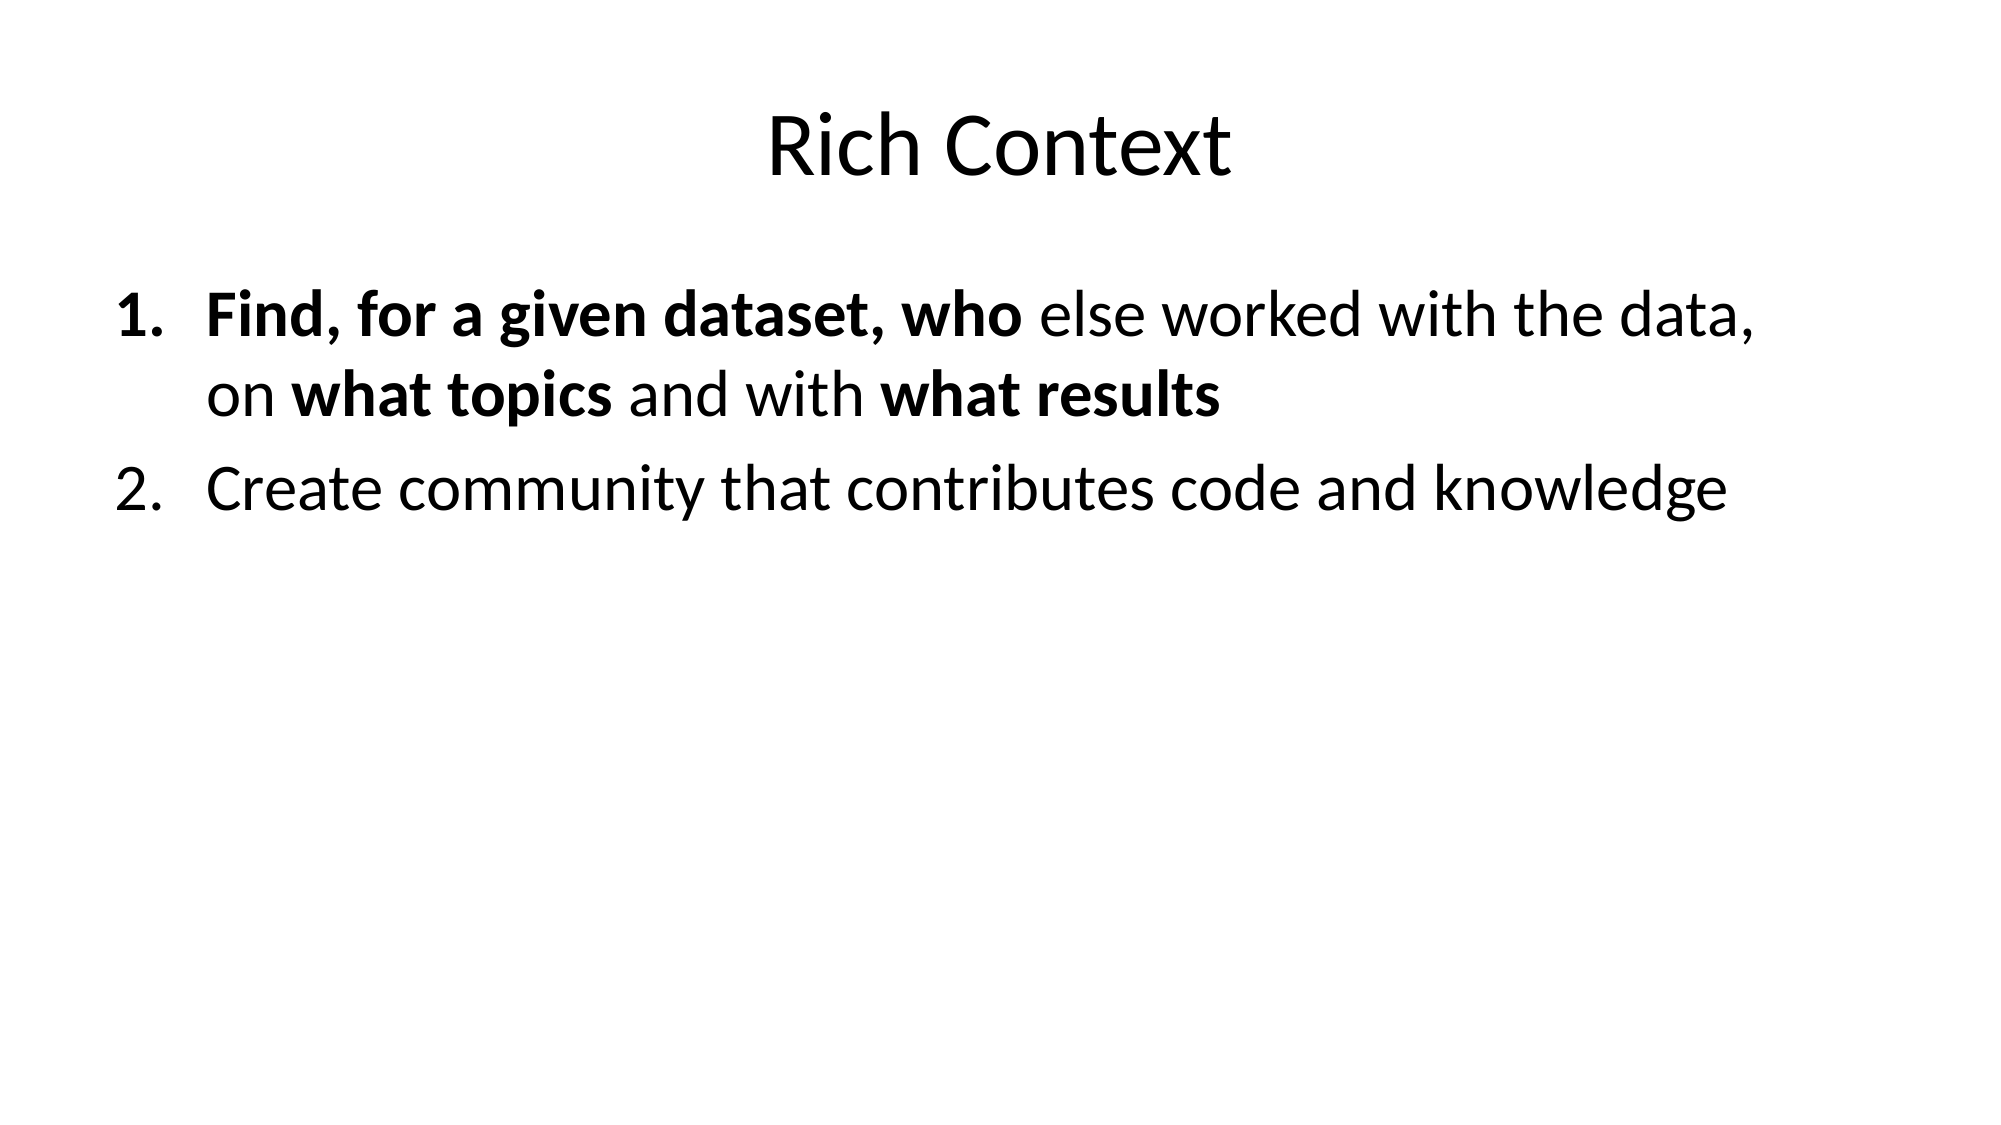

# Rich Context
Find, for a given dataset, who else worked with the data, on what topics and with what results
Create community that contributes code and knowledge